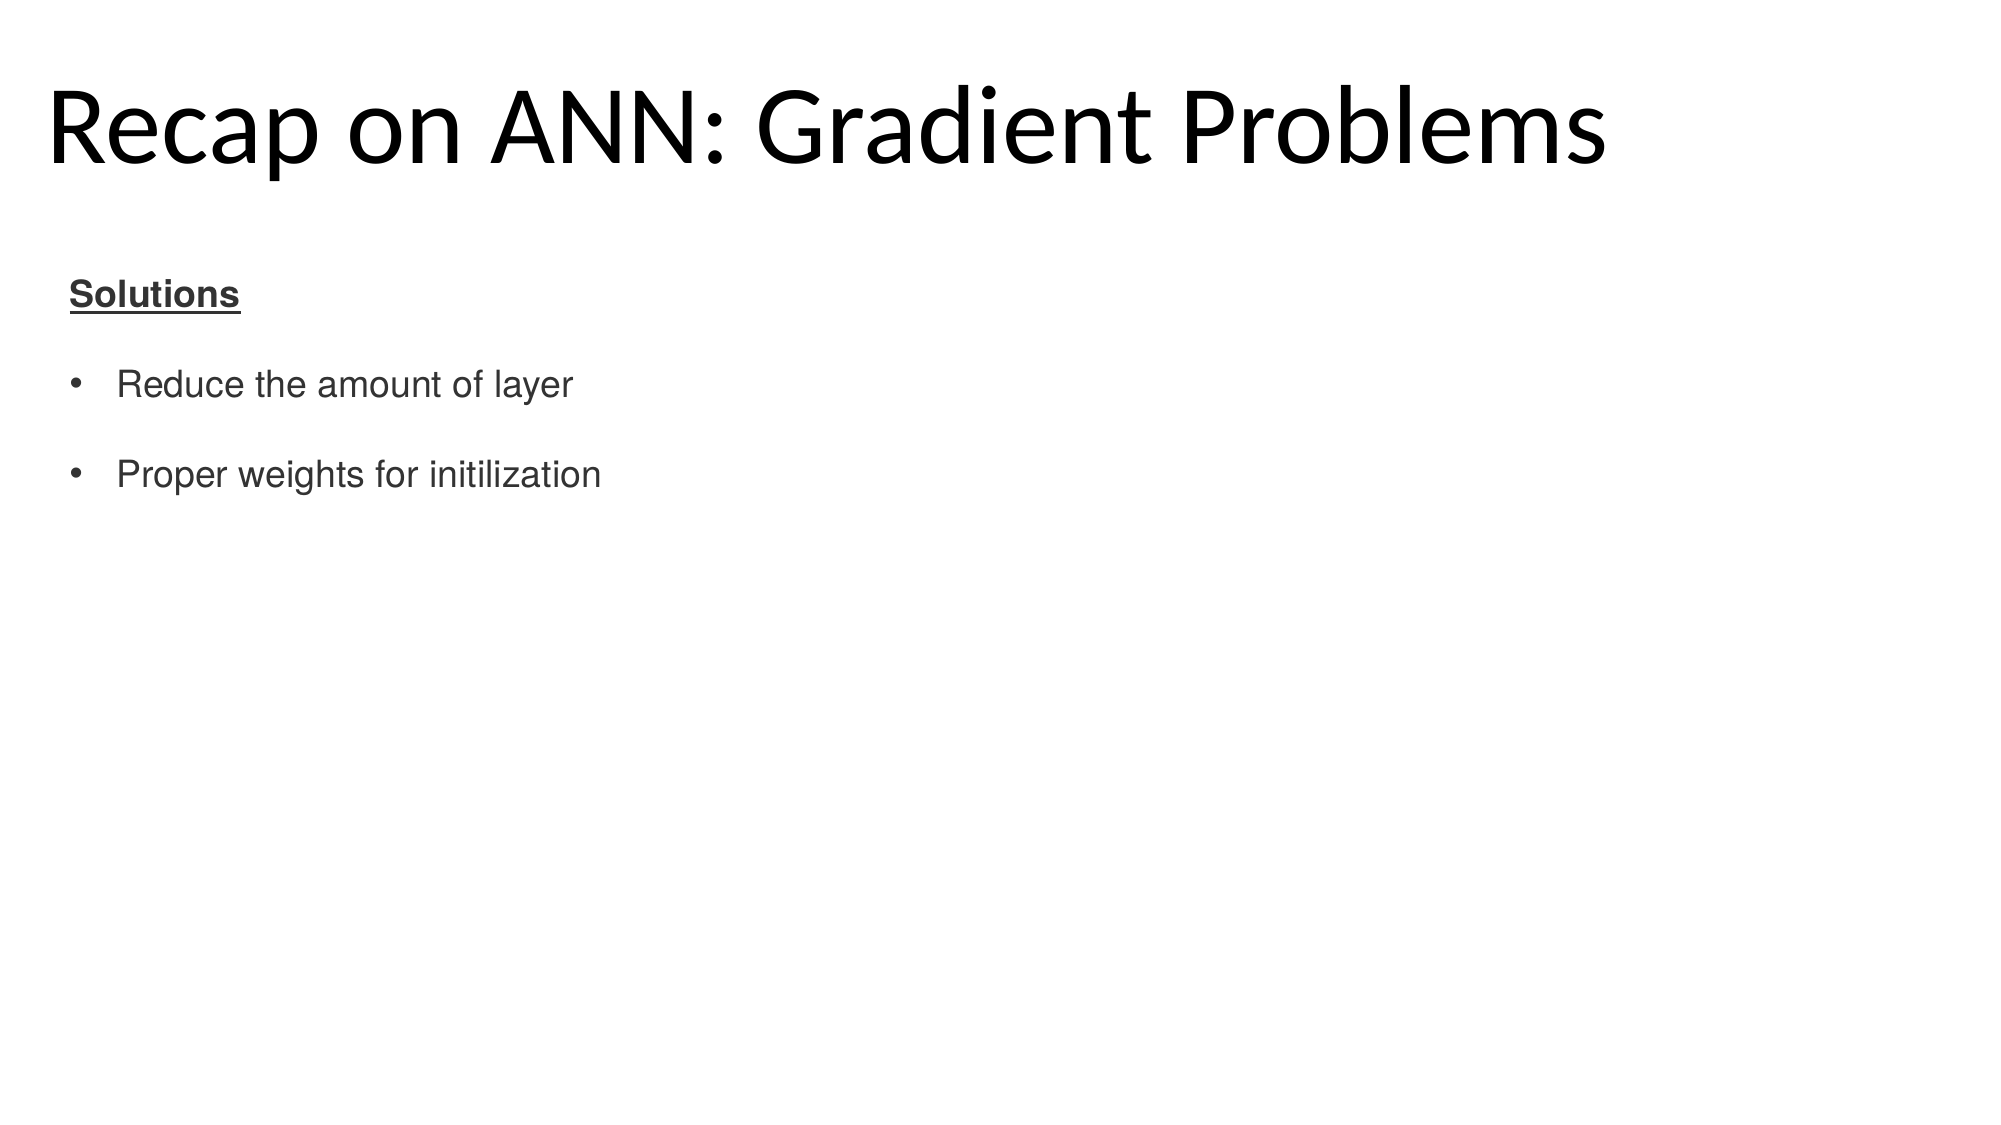

Recap on ANN: Gradient Problems
Solutions

Reduce the amount of layer

Proper weights for initilization